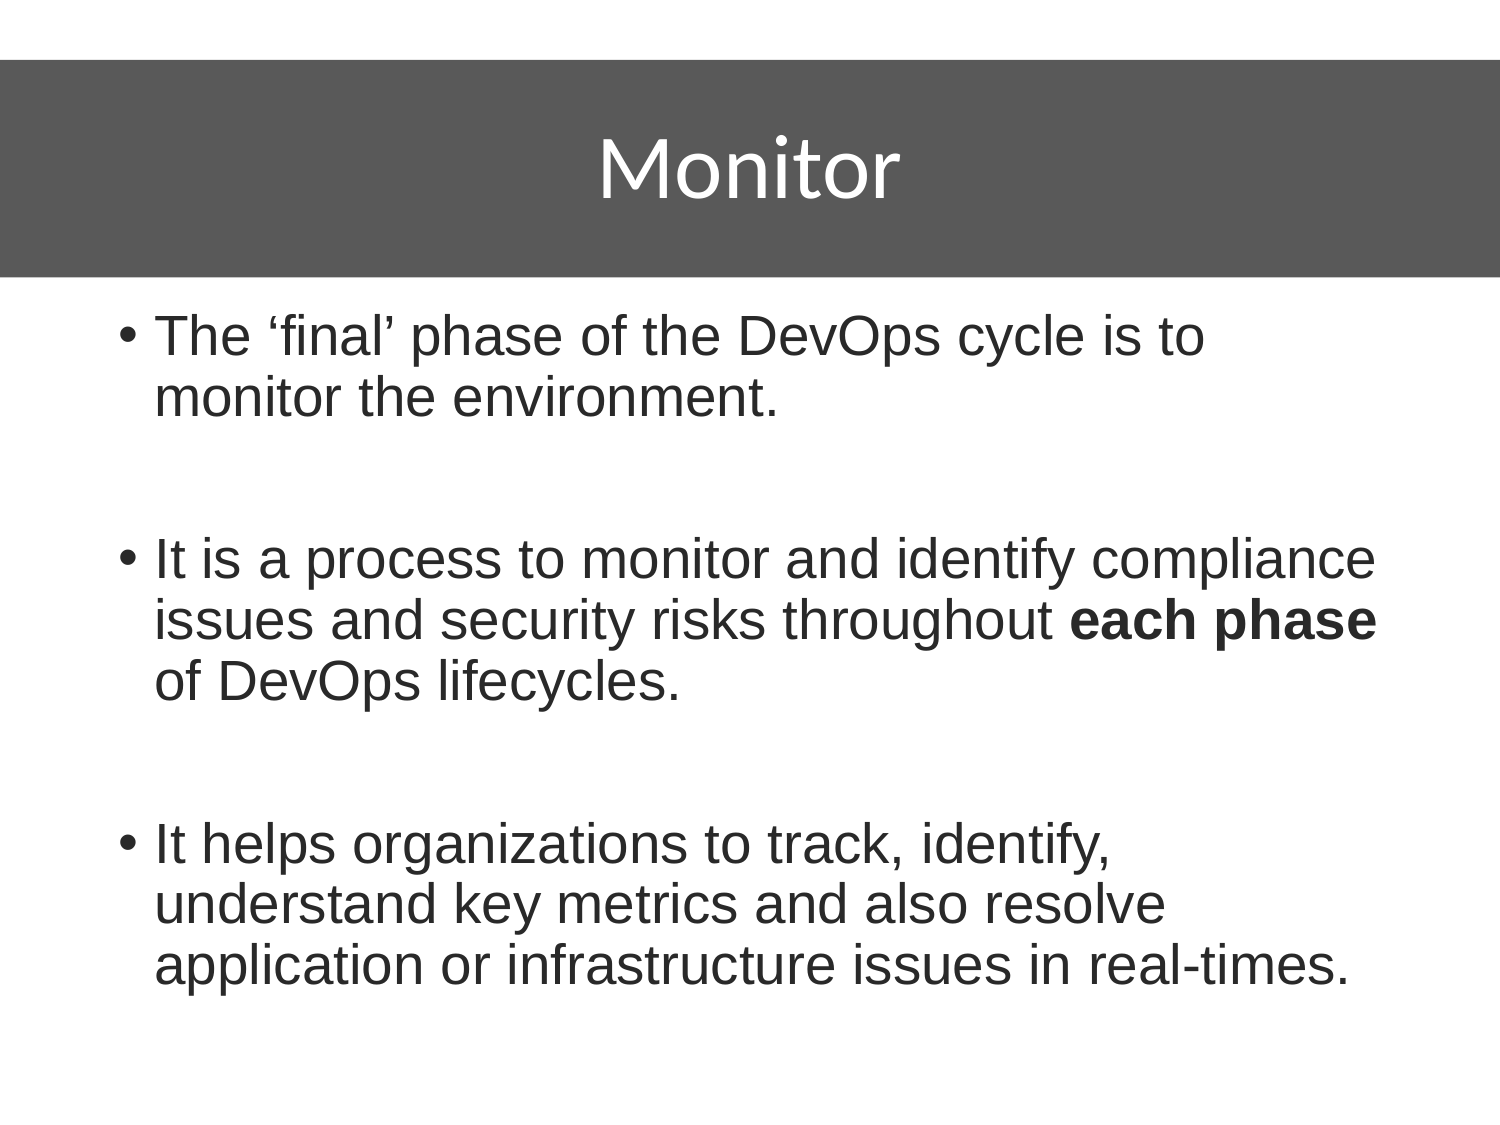

# Monitor
The ‘final’ phase of the DevOps cycle is to monitor the environment.

It is a process to monitor and identify compliance issues and security risks throughout each phase of DevOps lifecycles.

It helps organizations to track, identify, understand key metrics and also resolve application or infrastructure issues in real-times.